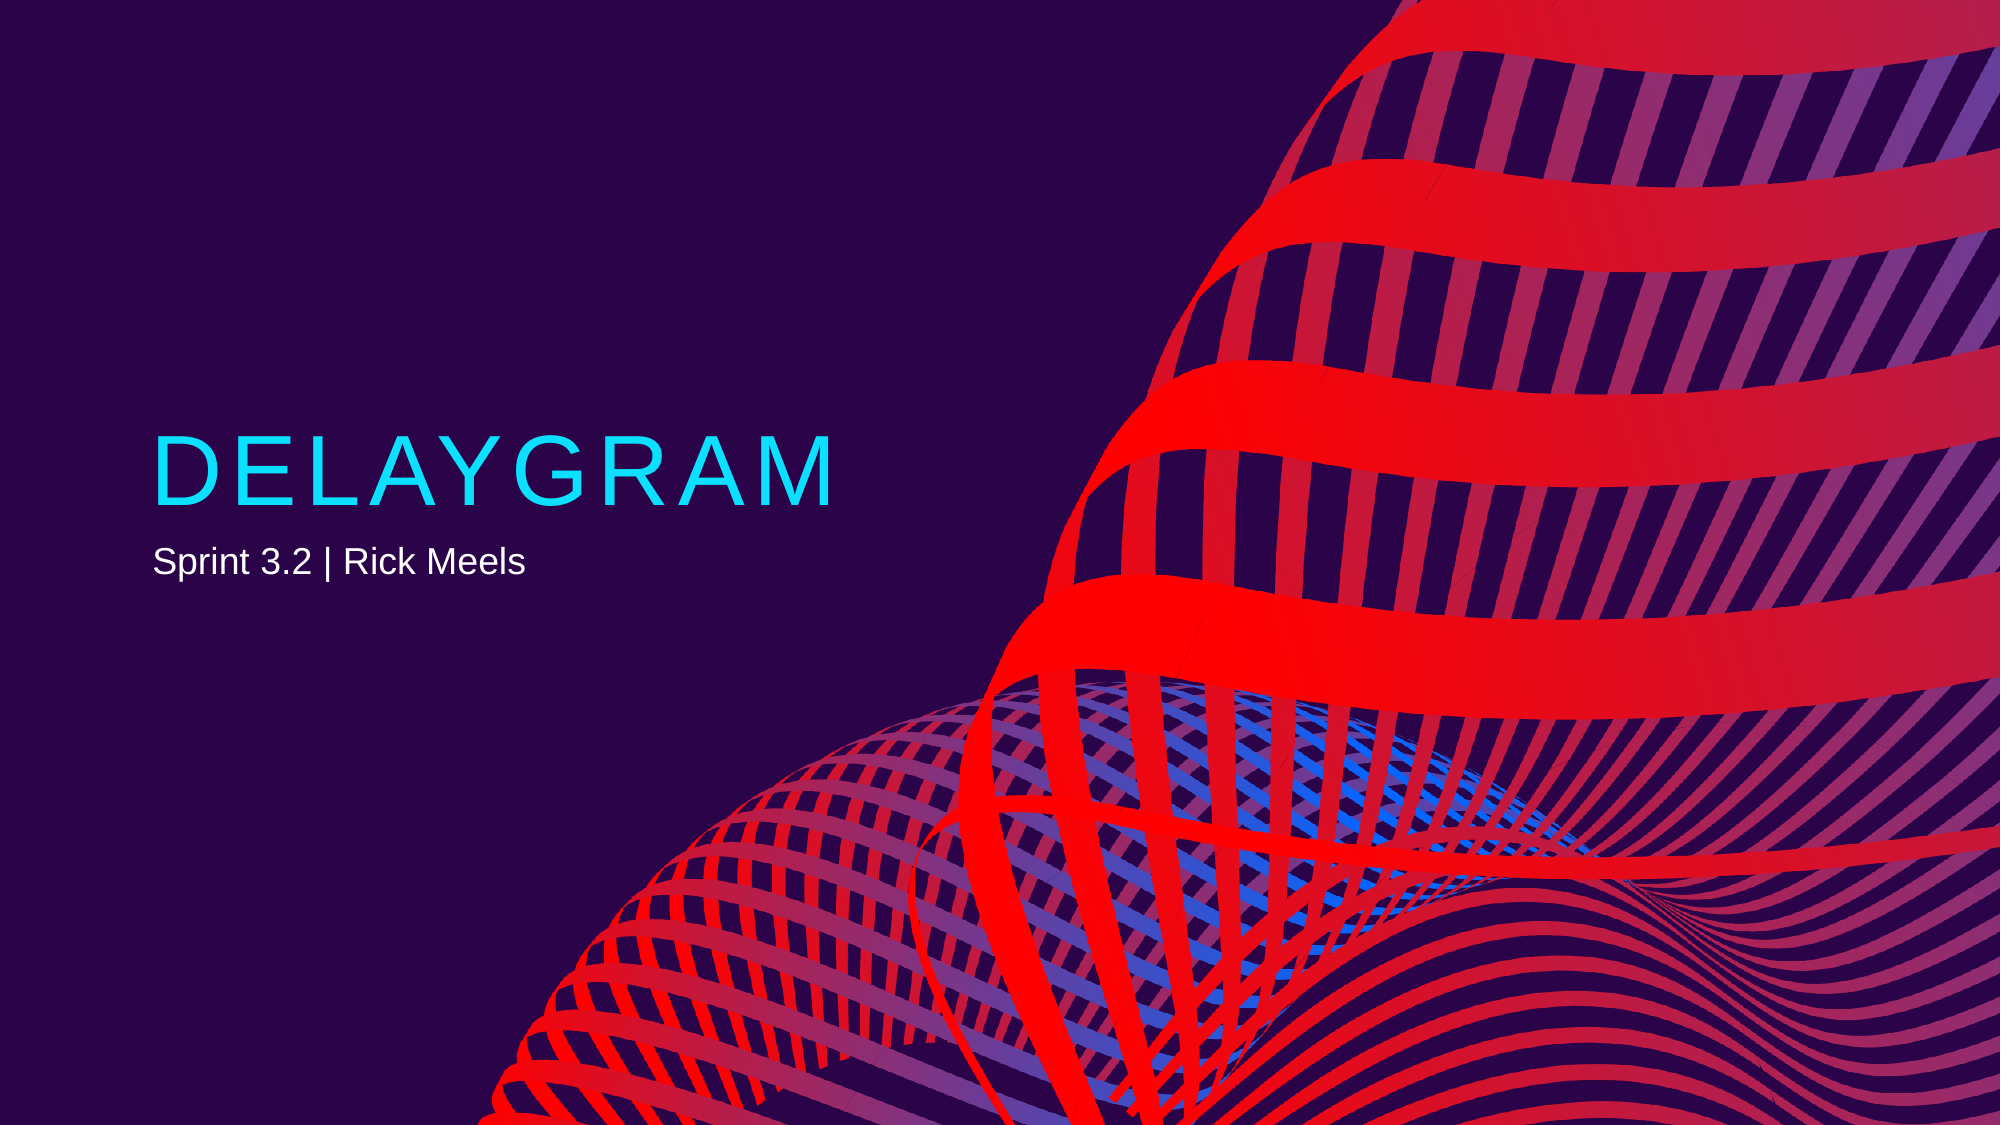

# Delaygram
Sprint 3.2 | Rick Meels